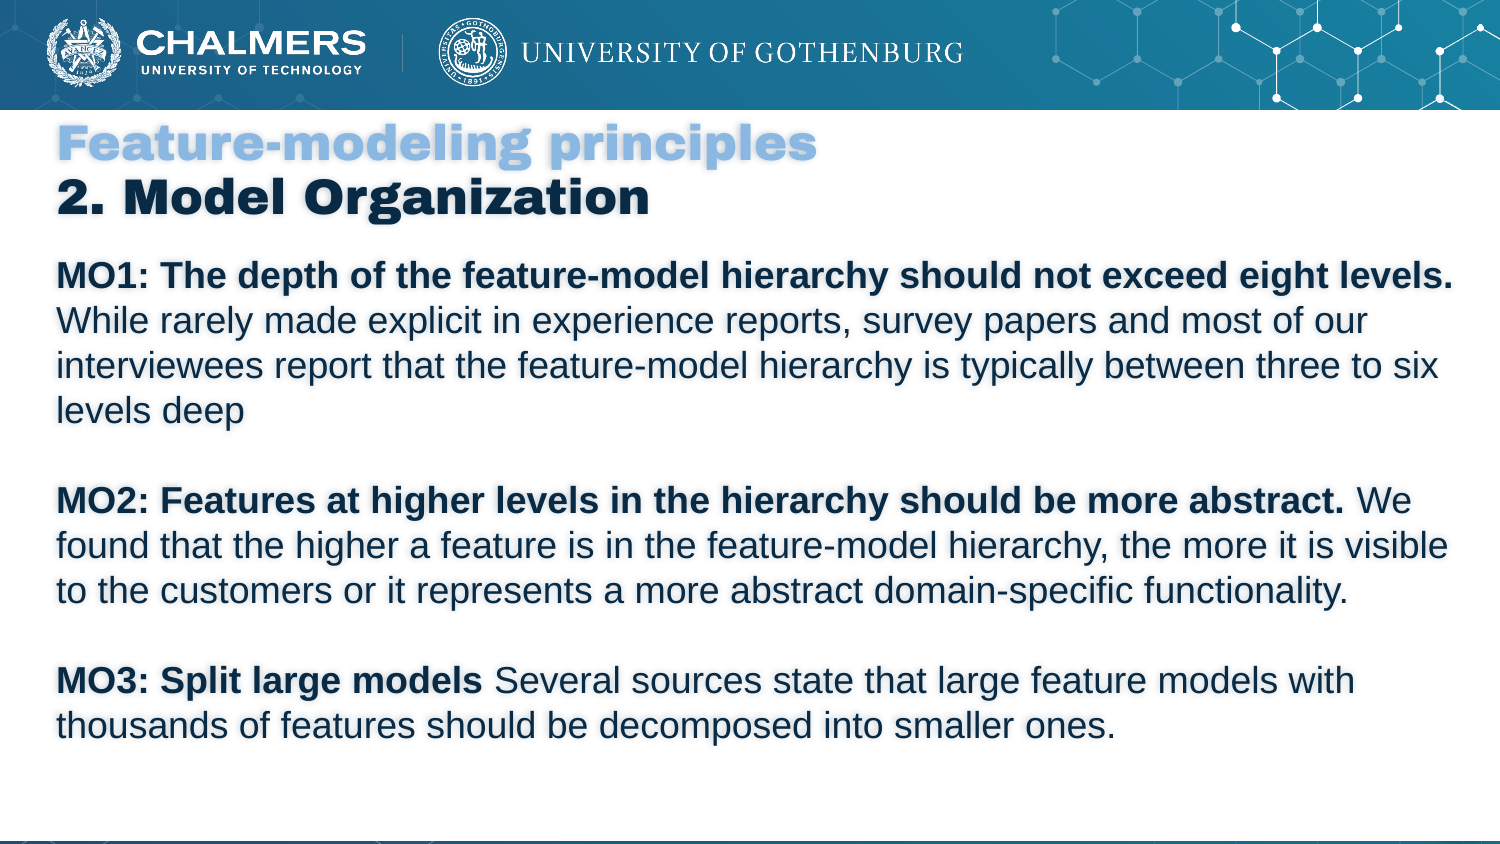

# Feature-modeling principles 2. Model Organization
MO1: The depth of the feature-model hierarchy should not exceed eight levels. While rarely made explicit in experience reports, survey papers and most of our interviewees report that the feature-model hierarchy is typically between three to six levels deep

MO2: Features at higher levels in the hierarchy should be more abstract. We found that the higher a feature is in the feature-model hierarchy, the more it is visible to the customers or it represents a more abstract domain-specific functionality.

MO3: Split large models Several sources state that large feature models with thousands of features should be decomposed into smaller ones.